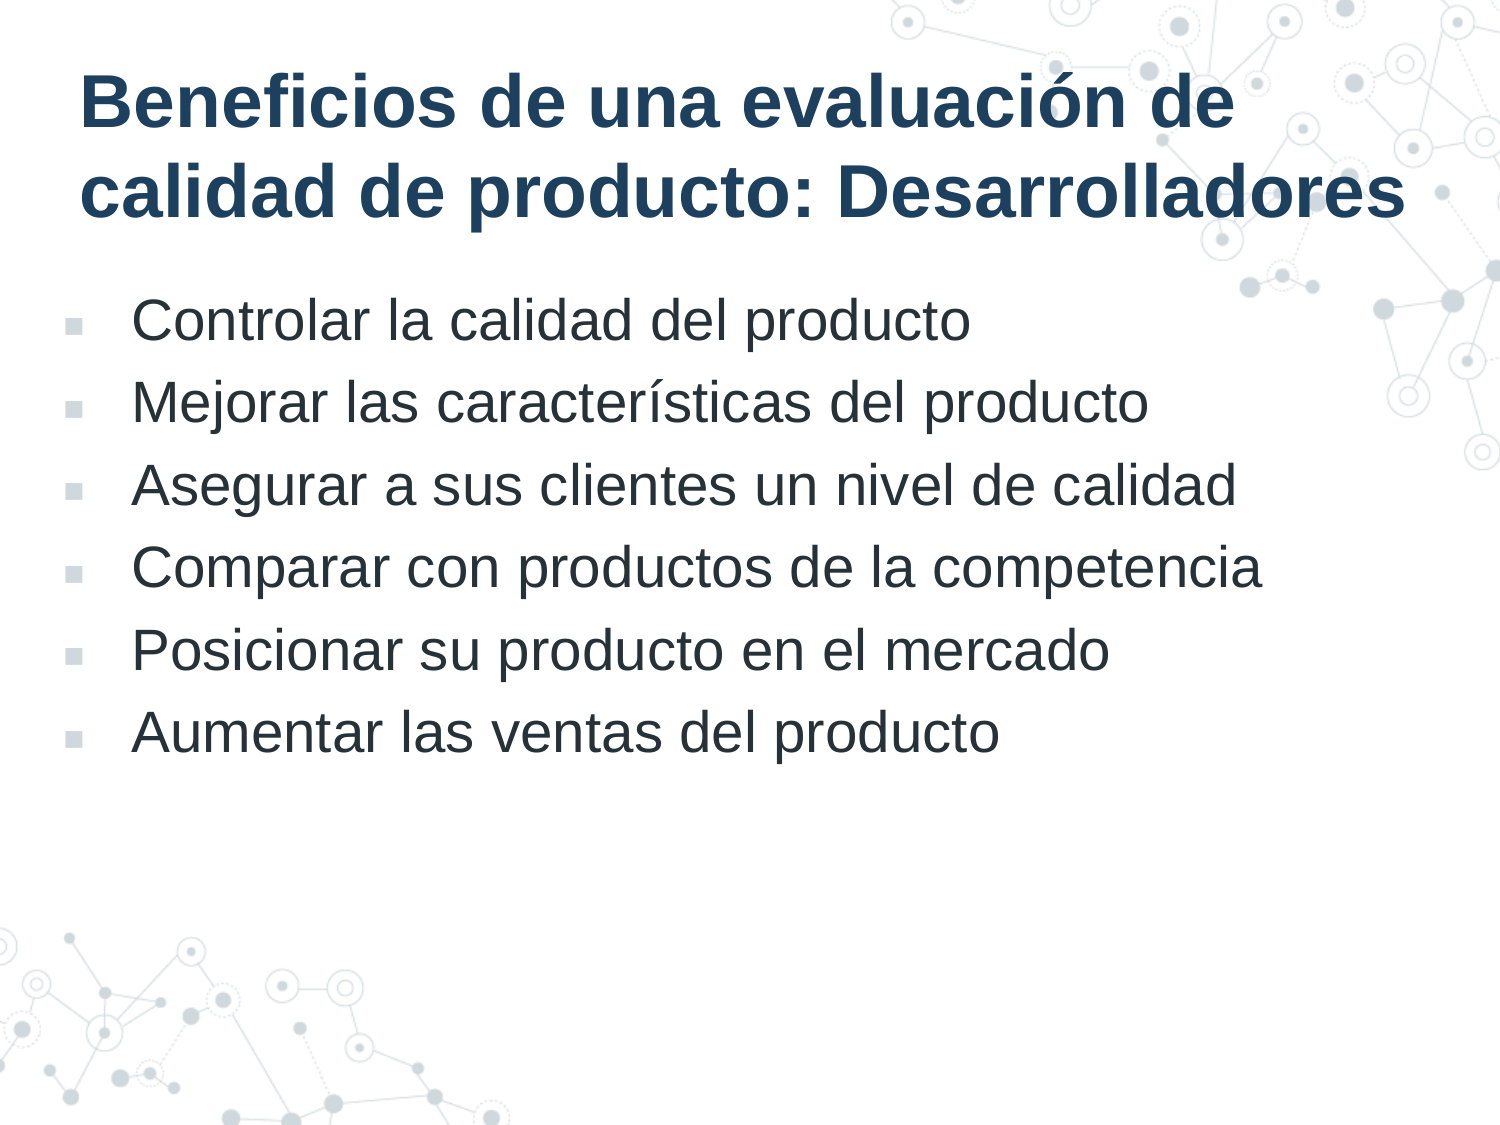

# Beneficios de una evaluación de calidad de producto: Desarrolladores
Controlar la calidad del producto
Mejorar las características del producto
Asegurar a sus clientes un nivel de calidad
Comparar con productos de la competencia
Posicionar su producto en el mercado
Aumentar las ventas del producto